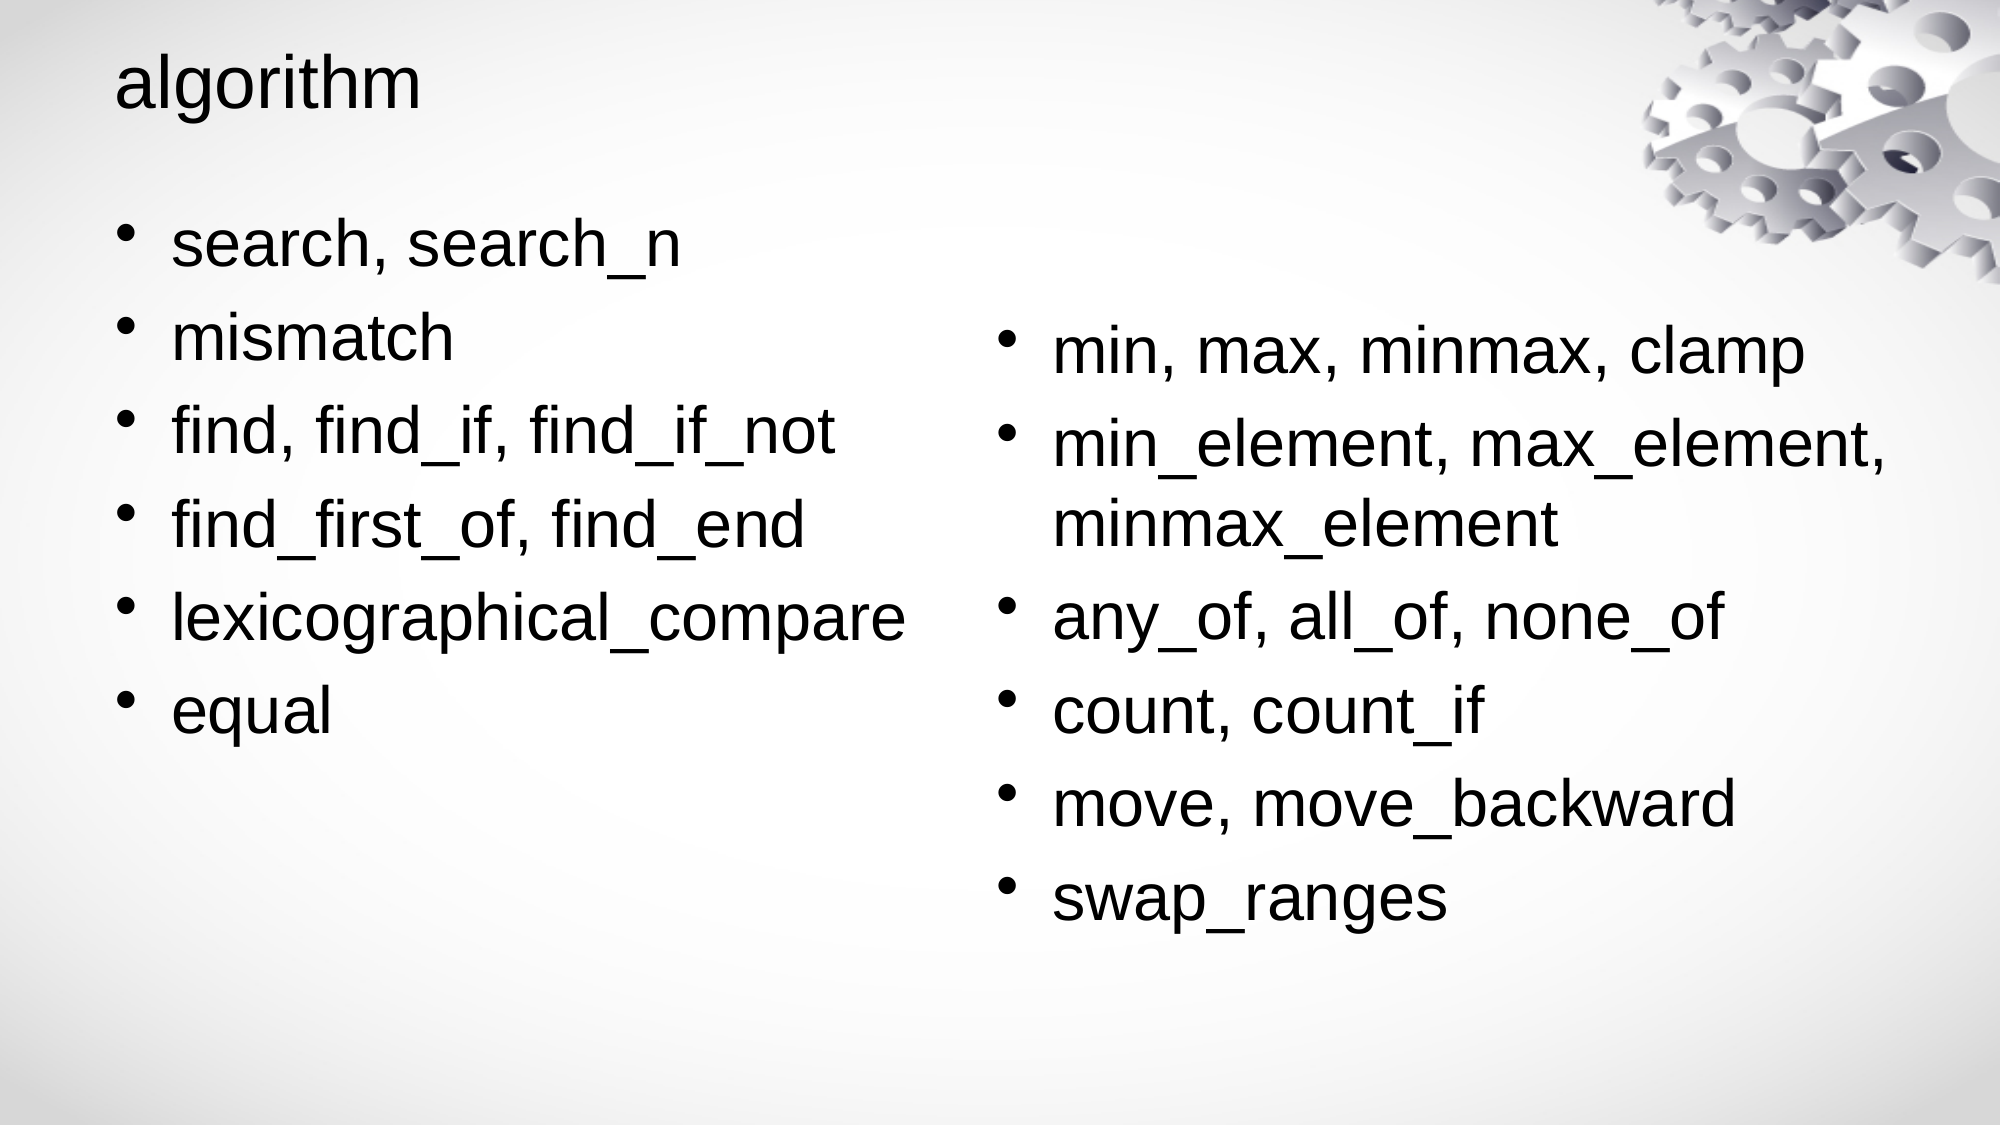

# algorithm
search, search_n
mismatch
find, find_if, find_if_not
find_first_of, find_end
lexicographical_compare
equal
min, max, minmax, clamp
min_element, max_element, minmax_element
any_of, all_of, none_of
count, count_if
move, move_backward
swap_ranges